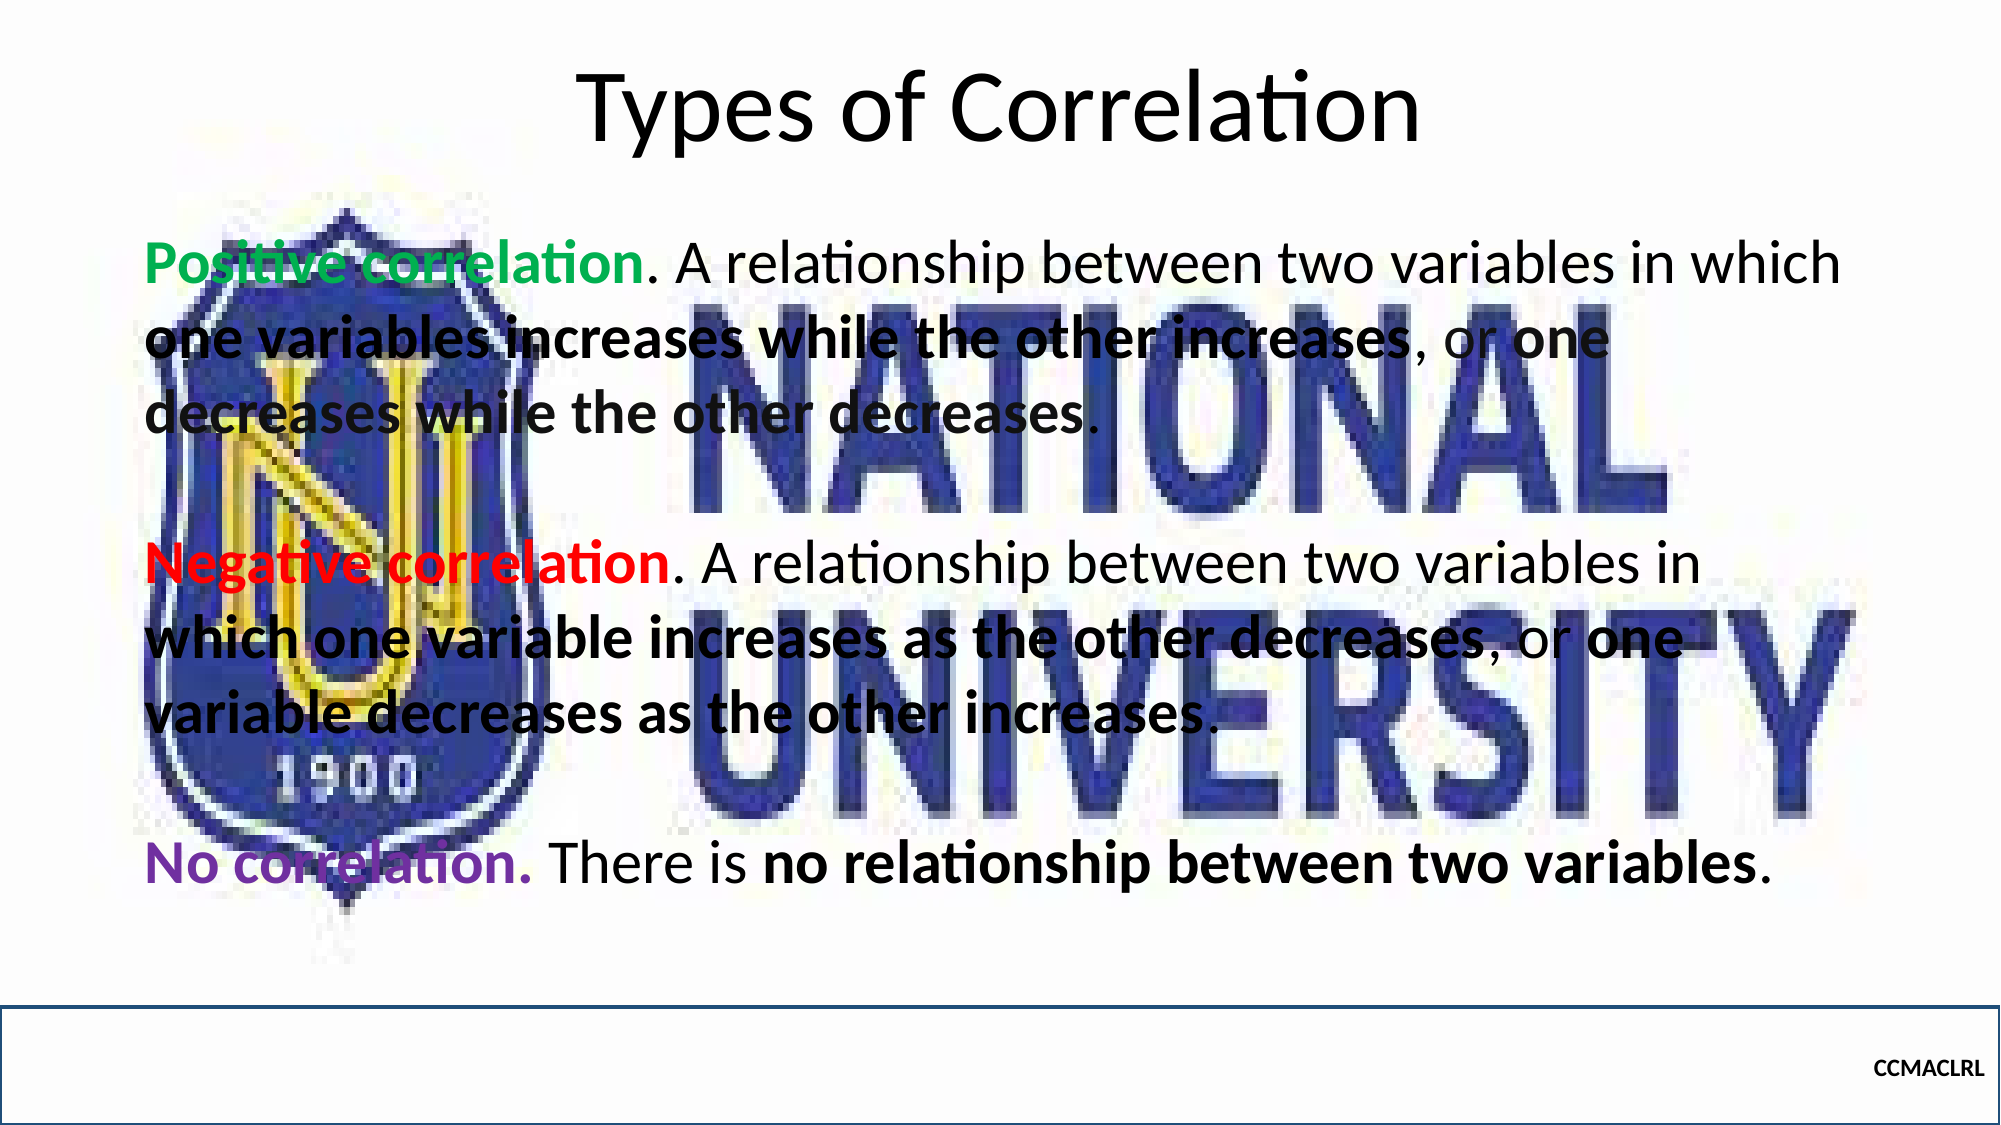

# Types of Correlation
Positive correlation. A relationship between two variables in which one variables increases while the other increases, or one decreases while the other decreases.

Negative correlation. A relationship between two variables in which one variable increases as the other decreases, or one variable decreases as the other increases.

No correlation. There is no relationship between two variables.
CCMACLRL